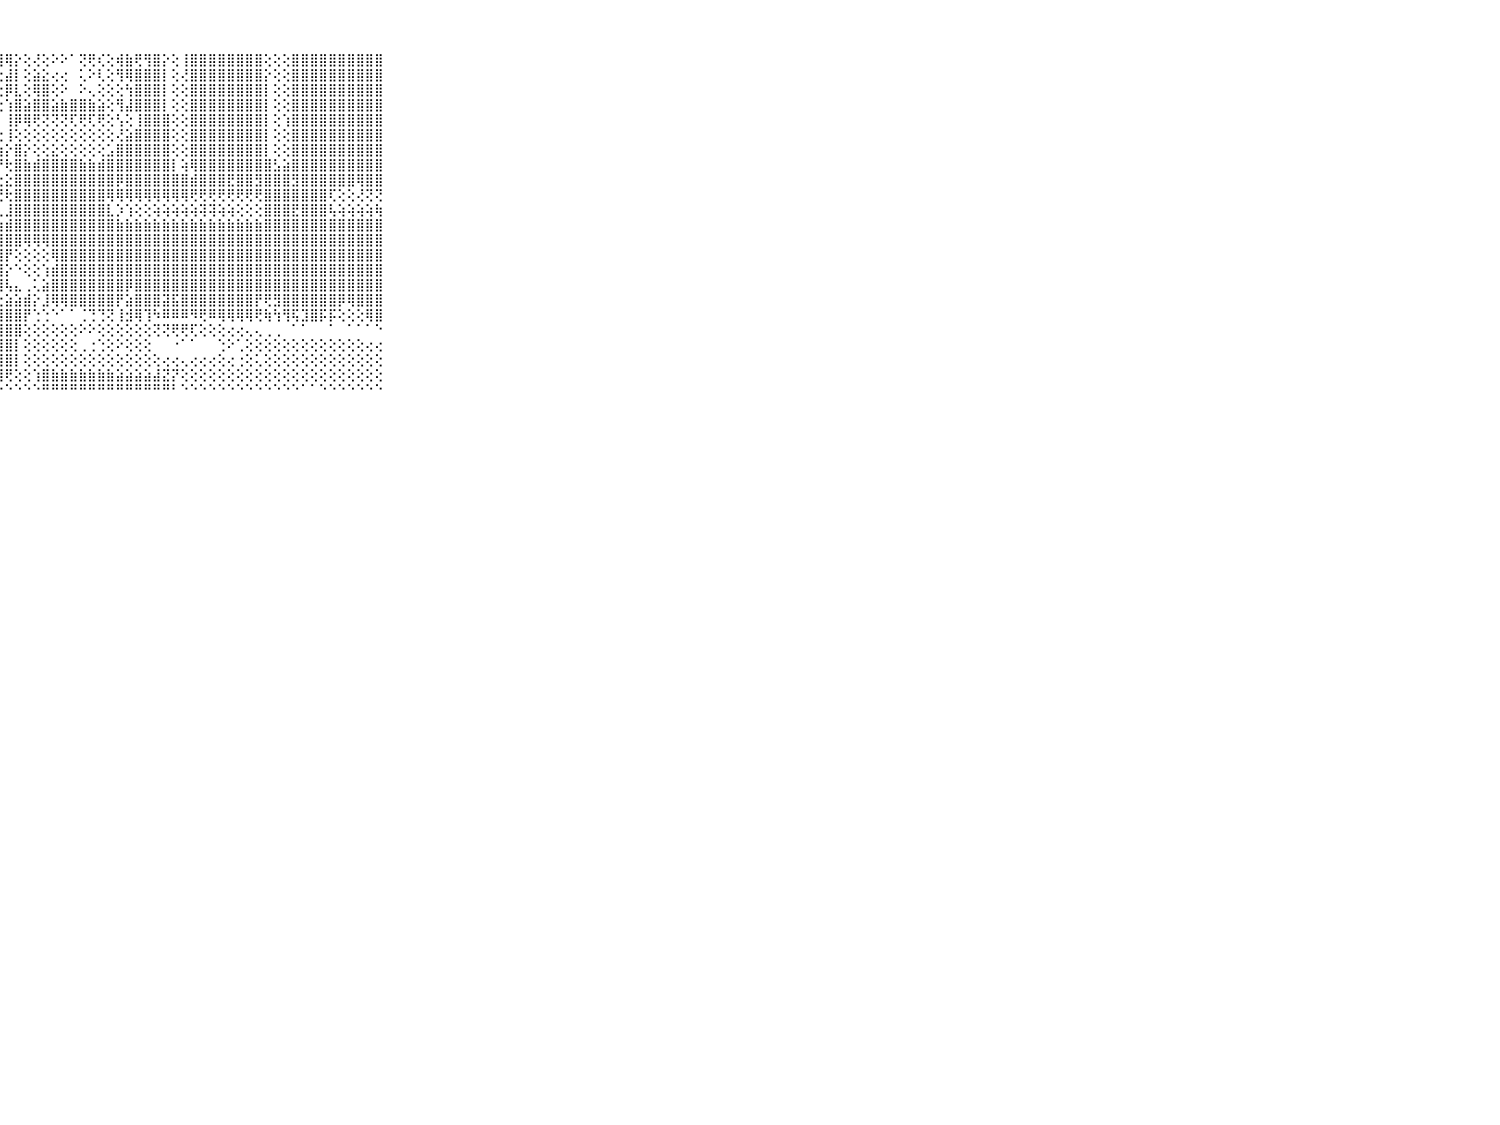

⠀⠀⠀⠀⠀⠀⠀⠀⠀⠀⠀⣿⡇⣿⣿⣿⣿⢧⢕⢿⢕⢻⣟⣟⢕⢕⢕⢸⢿⡕⢕⢜⢕⠕⠕⠁⢝⢟⢎⢕⢾⣷⢟⢻⣿⡕⢕⢸⣿⣿⣿⣿⣿⣿⣿⣿⢕⢕⢕⣿⣿⣿⣿⣿⣿⣿⣿⣿⣿⠀⠀⠀⠀⠀⠀⠀⠀⠀⠀⠀⠀
⠀⠀⠀⠀⠀⠀⠀⠀⠀⠀⠀⣿⣧⢻⣿⣿⣿⣿⣏⣿⡇⣼⣿⣼⡇⢕⢕⢕⣼⡇⢕⣵⣕⢔⢔⠀⢅⠕⢇⢕⢻⢿⣿⣿⣿⡇⢕⢜⣿⣿⣿⣿⣿⣿⣿⣿⡕⢕⢕⣿⣿⣿⣿⣿⣿⣿⣿⣿⣿⠀⠀⠀⠀⠀⠀⠀⠀⠀⠀⠀⠀
⠀⠀⠀⠀⠀⠀⠀⠀⠀⠀⠀⣿⣿⣸⣿⣿⣿⣿⣿⣿⣇⢺⣿⣿⣿⡇⢕⢕⡿⣇⢕⢿⣿⢕⠕⠀⠕⢄⢕⢕⢕⢳⣿⣿⣿⡇⢕⢕⣿⣿⣿⣿⣿⣿⣿⣿⡇⢕⢕⣿⣿⣿⣿⣿⣿⣿⣿⣿⣿⠀⠀⠀⠀⠀⠀⠀⠀⠀⠀⠀⠀
⠀⠀⠀⠀⠀⠀⠀⠀⠀⠀⠀⣿⣿⡇⣿⣿⣿⣿⣿⣿⣿⢜⣿⣿⣿⣧⢕⢕⢱⣿⣵⣿⣿⣵⣷⣿⣿⣷⣵⢕⢻⣼⣿⣿⣿⡇⢕⢕⣿⣿⣿⣿⣿⣿⣿⣿⡇⢕⢕⣿⣿⣿⣿⣿⣿⣿⣿⣿⣿⠀⠀⠀⠀⠀⠀⠀⠀⠀⠀⠀⠀
⠀⠀⠀⠀⠀⠀⠀⠀⠀⠀⠀⣿⣿⣷⢻⣿⣿⣿⣿⣿⣿⡼⣿⣿⣿⣿⣗⡇⢸⡿⢿⢟⢝⢝⢝⢏⢟⢏⢟⢕⢣⢕⢸⣿⣿⣿⢕⢕⣿⣿⣿⣿⣿⣿⣿⣿⡇⢕⢱⣿⣿⣿⣿⣿⣿⣿⣿⣿⣿⠀⠀⠀⠀⠀⠀⠀⠀⠀⠀⠀⠀
⠀⠀⠀⠀⠀⠀⠀⠀⠀⠀⠀⣿⣿⣿⢸⣿⣿⣿⣿⣿⣿⡇⣿⣿⣿⣿⡏⢕⢸⢕⢕⢕⢕⢕⢕⢕⢕⢕⢕⢕⢜⣵⣿⣿⣿⣿⢕⢕⣿⣿⣿⣿⣿⣿⣿⣿⡇⢕⢕⣿⣿⣿⣿⣿⣿⣿⣿⣿⣿⠀⠀⠀⠀⠀⠀⠀⠀⠀⠀⠀⠀
⠀⠀⠀⠀⠀⠀⠀⠀⠀⠀⠀⣿⣿⣿⡏⣿⣿⣿⣿⣿⣿⣇⢻⣿⣿⣿⣷⢵⡕⣿⡕⢕⢕⣕⢕⢕⢕⢕⢕⣡⣿⣿⣿⣿⣿⣿⢕⢕⣿⣿⣿⣿⣿⣿⣿⣿⡇⢕⢕⣿⣿⣿⣿⣿⣿⣿⣿⣿⣿⠀⠀⠀⠀⠀⠀⠀⠀⠀⠀⠀⠀
⠀⠀⠀⠀⠀⠀⠀⠀⠀⠀⠀⣿⣿⣿⡇⣿⣿⣿⣿⣿⣿⣿⢟⣿⣿⣿⣿⡟⢗⣿⣷⣾⣿⣿⣿⣿⣷⣷⣾⣿⣿⣿⣿⣿⣿⣿⡇⢵⢿⣿⣿⣿⣿⣿⣿⣿⣿⣣⣵⣿⣿⣿⣿⣿⣿⣿⣿⣿⣿⠀⠀⠀⠀⠀⠀⠀⠀⠀⠀⠀⠀
⠀⠀⠀⠀⠀⠀⠀⠀⠀⠀⠀⣿⣿⣿⣷⣹⣿⣿⣿⣿⡽⢿⢼⣿⣿⣿⣿⣗⣕⣿⣿⣿⣿⣿⣿⣿⣿⣿⣿⣿⡿⣿⣿⣿⣿⣿⣿⣿⣾⣿⣿⣿⣟⣿⣿⣻⣿⣿⣿⣻⣿⣿⣿⣿⣿⣿⢿⣿⣿⠀⠀⠀⠀⠀⠀⠀⠀⠀⠀⠀⠀
⠀⠀⠀⠀⠀⠀⠀⠀⠀⠀⠀⢹⢿⢿⢿⢿⢿⣿⣿⡿⢯⢵⢷⢕⣗⡿⢝⢟⢗⣿⣿⣿⣿⣿⣿⣿⣿⣿⣿⢿⢿⢿⢿⢿⢿⢿⢿⢿⢟⢟⢟⢟⢟⢟⢟⢟⣿⣿⣿⣿⣿⣿⣿⢏⢕⢕⢜⢝⢝⠀⠀⠀⠀⠀⠀⠀⠀⠀⠀⠀⠀
⠀⠀⠀⠀⠀⠀⠀⠀⠀⠀⠀⢾⣾⣷⣷⣿⣿⣿⣿⣿⣿⣷⣾⣿⣷⣏⢗⣇⣸⣿⣿⣿⣿⣿⣿⣿⣿⣿⣿⣇⡱⢱⢕⢕⢵⢵⢵⢵⢵⢽⢽⢵⢵⢕⢕⢕⣿⣿⣿⣟⣿⣿⣿⢧⢵⢵⢵⢵⢷⠀⠀⠀⠀⠀⠀⠀⠀⠀⠀⠀⠀
⠀⠀⠀⠀⠀⠀⠀⠀⠀⠀⠀⣷⣷⣿⣿⣿⣿⣿⣿⣿⣿⣿⣿⣷⣷⣷⣷⣷⣾⣿⣿⣿⣿⣿⣿⣿⣿⣿⣿⣿⣷⣷⣷⣷⣷⣷⣷⣷⣷⣷⣷⣷⣷⣷⣷⣷⣿⣿⣿⣿⣿⣿⣿⣿⣿⣿⣿⣿⣿⠀⠀⠀⠀⠀⠀⠀⠀⠀⠀⠀⠀
⠀⠀⠀⠀⠀⠀⠀⠀⠀⠀⠀⣿⣿⣿⣿⣿⣿⣿⣿⣿⣿⣿⣿⣿⣿⡿⣿⣿⣿⣿⢿⢿⢿⣿⣿⣿⣿⣿⣿⣿⣿⣿⣿⣿⣿⣿⣿⣿⣿⣿⣿⣿⣿⣿⣿⣿⣿⣿⣿⣿⣿⣿⣿⣿⣿⣿⣿⣿⣿⠀⠀⠀⠀⠀⠀⠀⠀⠀⠀⠀⠀
⠀⠀⠀⠀⠀⠀⠀⠀⠀⠀⠀⣿⣿⣿⣿⣿⣿⣿⣿⣿⣿⣿⣿⣿⣿⡇⣿⣿⡟⢕⢕⢕⢕⢿⣿⣿⣿⣿⣿⣿⣿⣿⣿⣿⣿⣿⣿⣿⣿⣿⣿⣿⣿⣿⣿⣿⣿⣿⣿⣿⣿⣿⣿⣿⣿⣿⣿⣿⣿⠀⠀⠀⠀⠀⠀⠀⠀⠀⠀⠀⠀
⠀⠀⠀⠀⠀⠀⠀⠀⠀⠀⠀⣿⣿⣿⣿⣿⣿⣿⣿⣿⣿⣿⣿⣿⣿⣷⣿⣿⡕⠑⢕⢕⢱⣾⣿⣿⣿⣿⣿⣿⣿⣿⣿⣿⣿⣿⣿⣿⣿⣿⣿⣿⣿⣿⣿⣿⣿⣿⣿⣿⣿⣿⣿⣿⣿⣿⣿⣿⣿⠀⠀⠀⠀⠀⠀⠀⠀⠀⠀⠀⠀
⠀⠀⠀⠀⠀⠀⠀⠀⠀⠀⠀⡿⢿⣿⡟⢻⣿⣿⣿⣿⣿⣿⣿⣿⣿⣿⣿⢿⢧⣄⢀⢅⣵⣿⣿⣿⣿⣿⣿⣿⣿⡿⣿⣿⣿⣿⣿⣿⣿⣿⣿⣿⣿⣿⣿⣿⣿⣿⣿⣿⣿⣿⣿⣿⣿⣿⣿⣿⣿⠀⠀⠀⠀⠀⠀⠀⠀⠀⠀⠀⠀
⠀⠀⠀⠀⠀⠀⠀⠀⠀⠀⠀⠕⠸⠿⠇⠜⠽⢽⢽⢽⣽⣿⣿⣵⢔⣵⣕⣕⣵⣵⣾⡕⣸⢿⢿⣿⣿⣿⣿⣿⡟⣵⣿⣿⣿⣽⣯⣿⣿⣿⣿⣿⣿⣿⣿⡟⢟⣻⣿⣿⣿⣿⣿⣿⡿⢿⣿⣿⣿⠀⠀⠀⠀⠀⠀⠀⠀⠀⠀⠀⠀
⠀⠀⠀⠀⠀⠀⠀⠀⠀⠀⠀⢀⢀⢄⢄⢀⢄⢄⢁⢁⢁⢁⢁⢁⢁⢑⢑⣿⣿⣿⡟⢑⢑⠑⠁⠁⢈⢙⢙⢝⢸⣺⢿⢹⠳⠿⠿⠿⠻⢟⠿⢿⢿⢿⢿⢟⢷⢳⢻⢯⣹⣿⡯⡯⢕⢕⢕⢿⣿⠀⠀⠀⠀⠀⠀⠀⠀⠀⠀⠀⠀
⠀⠀⠀⠀⠀⠀⠀⠀⠀⠀⠀⢕⢕⢕⢕⢕⢕⢕⢕⢕⢕⢕⢕⢕⢕⢕⣺⣿⣿⣿⢕⢕⢕⢕⢕⢕⠕⠕⢕⢕⢕⢕⢕⢕⢝⢝⢟⢟⢏⢕⢕⢕⢔⢔⢄⢄⢀⢀⠀⠁⠁⠀⠀⠁⠀⠁⠁⠁⠑⠀⠀⠀⠀⠀⠀⠀⠀⠀⠀⠀⠀
⠀⠀⠀⠀⠀⠀⠀⠀⠀⠀⠀⢕⢕⢕⢕⢕⢕⢕⢕⢕⢕⢕⢕⢕⢕⣱⣿⣿⣿⡇⢕⢕⢕⢕⢕⢕⢀⢐⢑⢕⠕⢕⢕⢕⠀⠀⠐⠁⠁⠀⠀⢑⠕⢁⢕⢕⢕⢕⢕⢕⢕⢕⢕⢕⢕⢕⢕⢔⢔⠀⠀⠀⠀⠀⠀⠀⠀⠀⠀⠀⠀
⠀⠀⠀⠀⠀⠀⠀⠀⠀⠀⠀⣷⣷⣷⣷⣷⣧⣵⣵⣵⣵⣵⡕⢕⣱⣿⣿⣿⣿⡇⢕⢕⢕⢕⢕⢕⢕⢕⢕⢕⢕⢕⢕⢕⢕⢔⢔⢄⢔⢔⢔⢕⢔⢐⢕⢅⢕⢕⢕⢕⢕⢕⢕⢕⢕⢕⢕⢕⢕⠀⠀⠀⠀⠀⠀⠀⠀⠀⠀⠀⠀
⠀⠀⠀⠀⠀⠀⠀⠀⠀⠀⠀⣿⣿⣿⣿⣿⣿⣿⣿⣿⣿⣿⡇⢱⣿⡿⢿⢿⢟⢕⢕⢱⣿⣷⣷⣷⣷⣷⣷⣷⣵⣵⣵⣵⣼⣝⡝⢕⢕⢕⢕⢕⢕⢕⢕⢕⢕⢕⢕⢕⢕⢕⢕⢕⢕⢕⢕⢕⢕⠀⠀⠀⠀⠀⠀⠀⠀⠀⠀⠀⠀
⠀⠀⠀⠀⠀⠀⠀⠀⠀⠀⠀⠛⠛⠛⠛⠛⠛⠛⠛⠛⠛⠛⠃⠘⠑⠑⠑⠑⠑⠑⠑⠑⠛⠛⠛⠛⠛⠛⠛⠛⠛⠛⠛⠛⠛⠛⠃⠑⠑⠑⠑⠑⠑⠑⠑⠑⠑⠑⠑⠑⠁⠁⠑⠑⠑⠑⠑⠑⠑⠀⠀⠀⠀⠀⠀⠀⠀⠀⠀⠀⠀